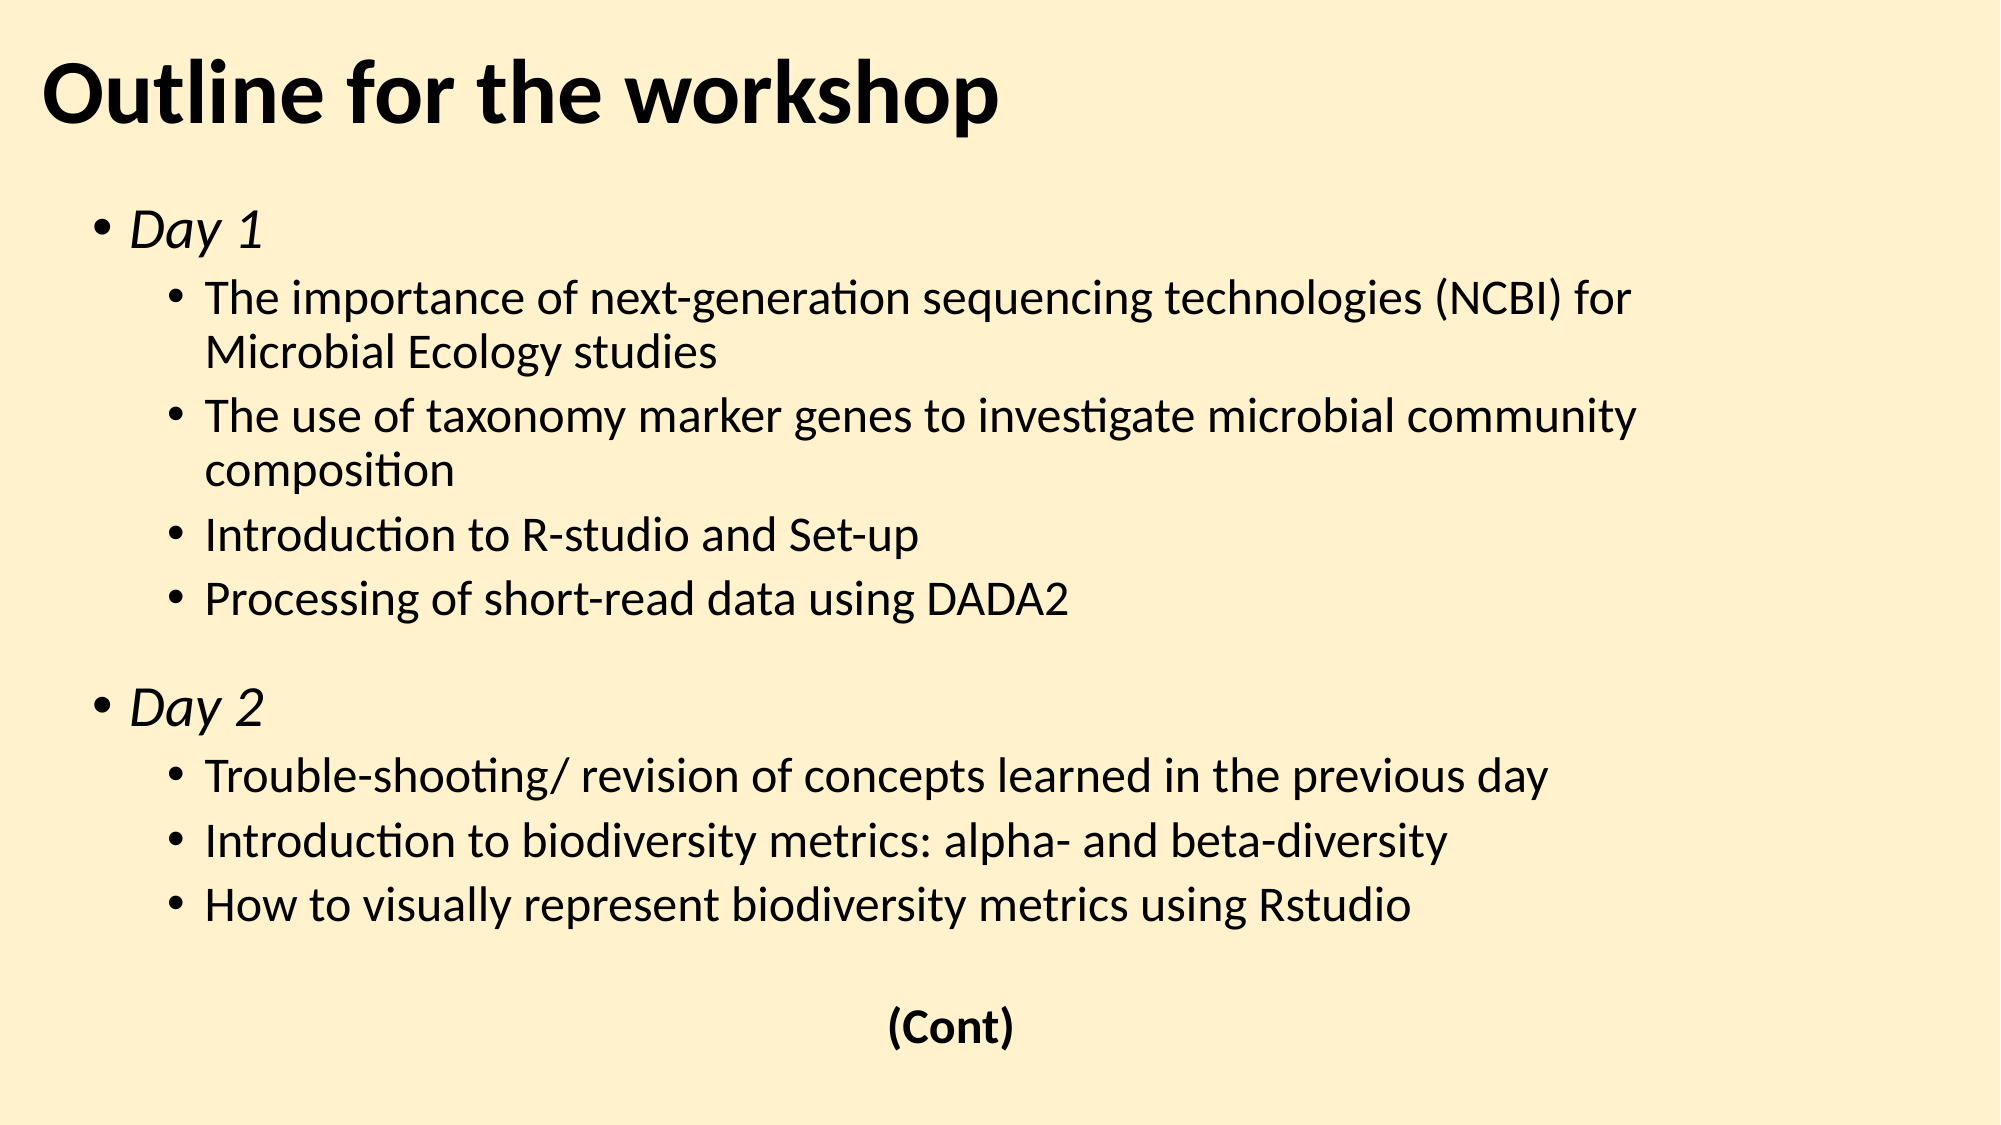

# Outline for the workshop
Day 1
The importance of next-generation sequencing technologies (NCBI) for Microbial Ecology studies
The use of taxonomy marker genes to investigate microbial community composition
Introduction to R-studio and Set-up
Processing of short-read data using DADA2
Day 2
Trouble-shooting/ revision of concepts learned in the previous day
Introduction to biodiversity metrics: alpha- and beta-diversity
How to visually represent biodiversity metrics using Rstudio

(Cont)